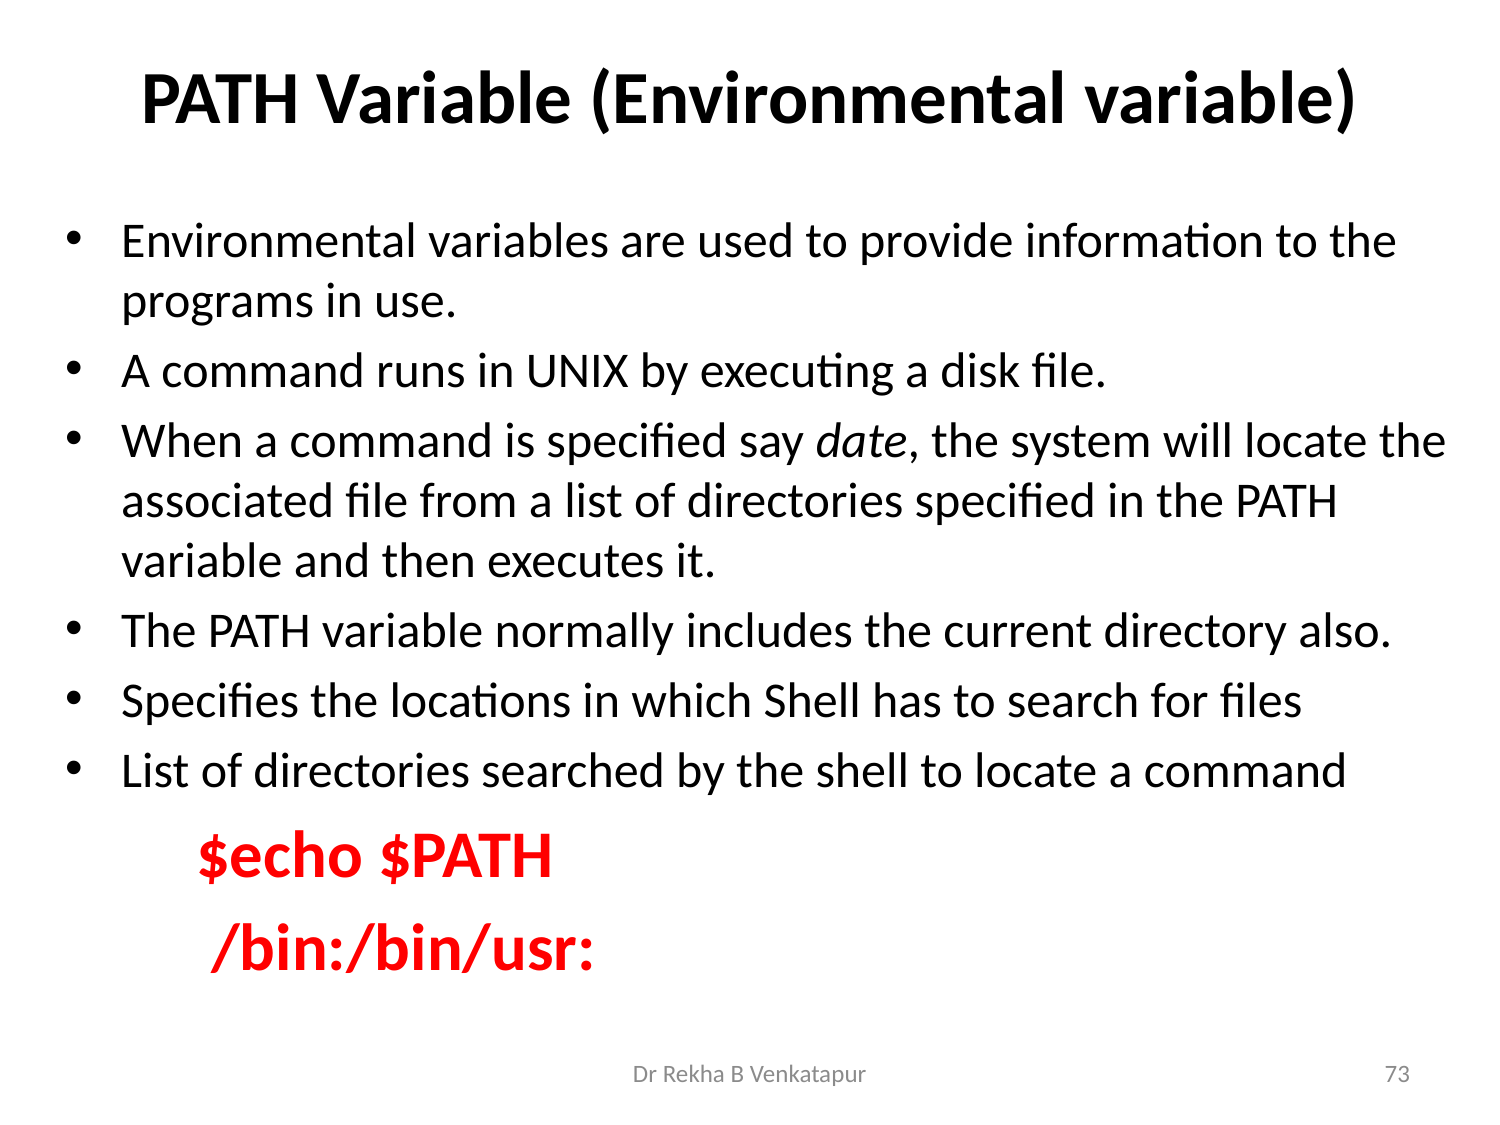

# PATH Variable (Environmental variable)
Environmental variables are used to provide information to the programs in use.
A command runs in UNIX by executing a disk file.
When a command is specified say date, the system will locate the associated file from a list of directories specified in the PATH variable and then executes it.
The PATH variable normally includes the current directory also.
Specifies the locations in which Shell has to search for files
List of directories searched by the shell to locate a command
$echo $PATH
 /bin:/bin/usr:

Dr Rekha B Venkatapur
73